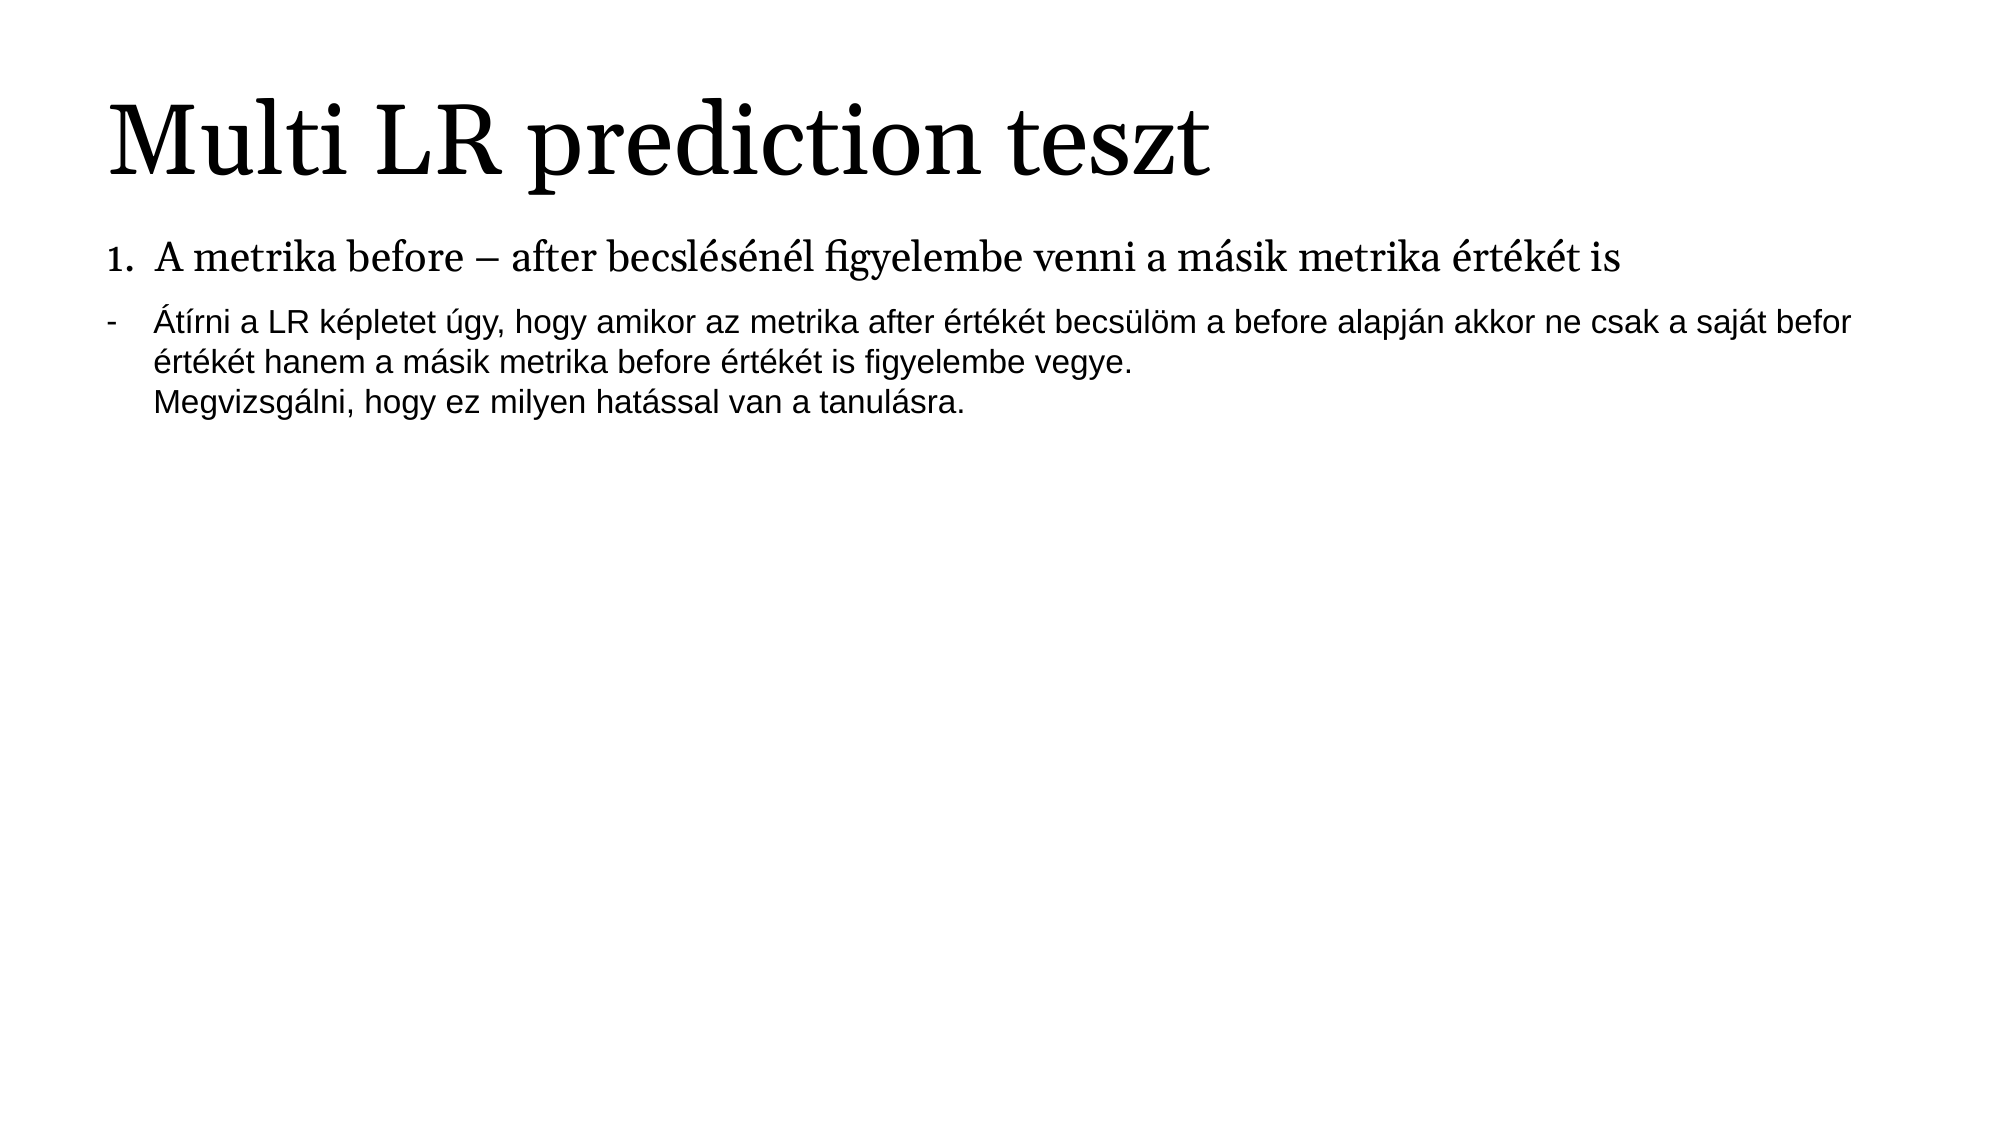

Multi LR prediction teszt
1.  A metrika before – after becslésénél figyelembe venni a másik metrika értékét is
Átírni a LR képletet úgy, hogy amikor az metrika after értékét becsülöm a before alapján akkor ne csak a saját befor értékét hanem a másik metrika before értékét is figyelembe vegye.
Megvizsgálni, hogy ez milyen hatással van a tanulásra.